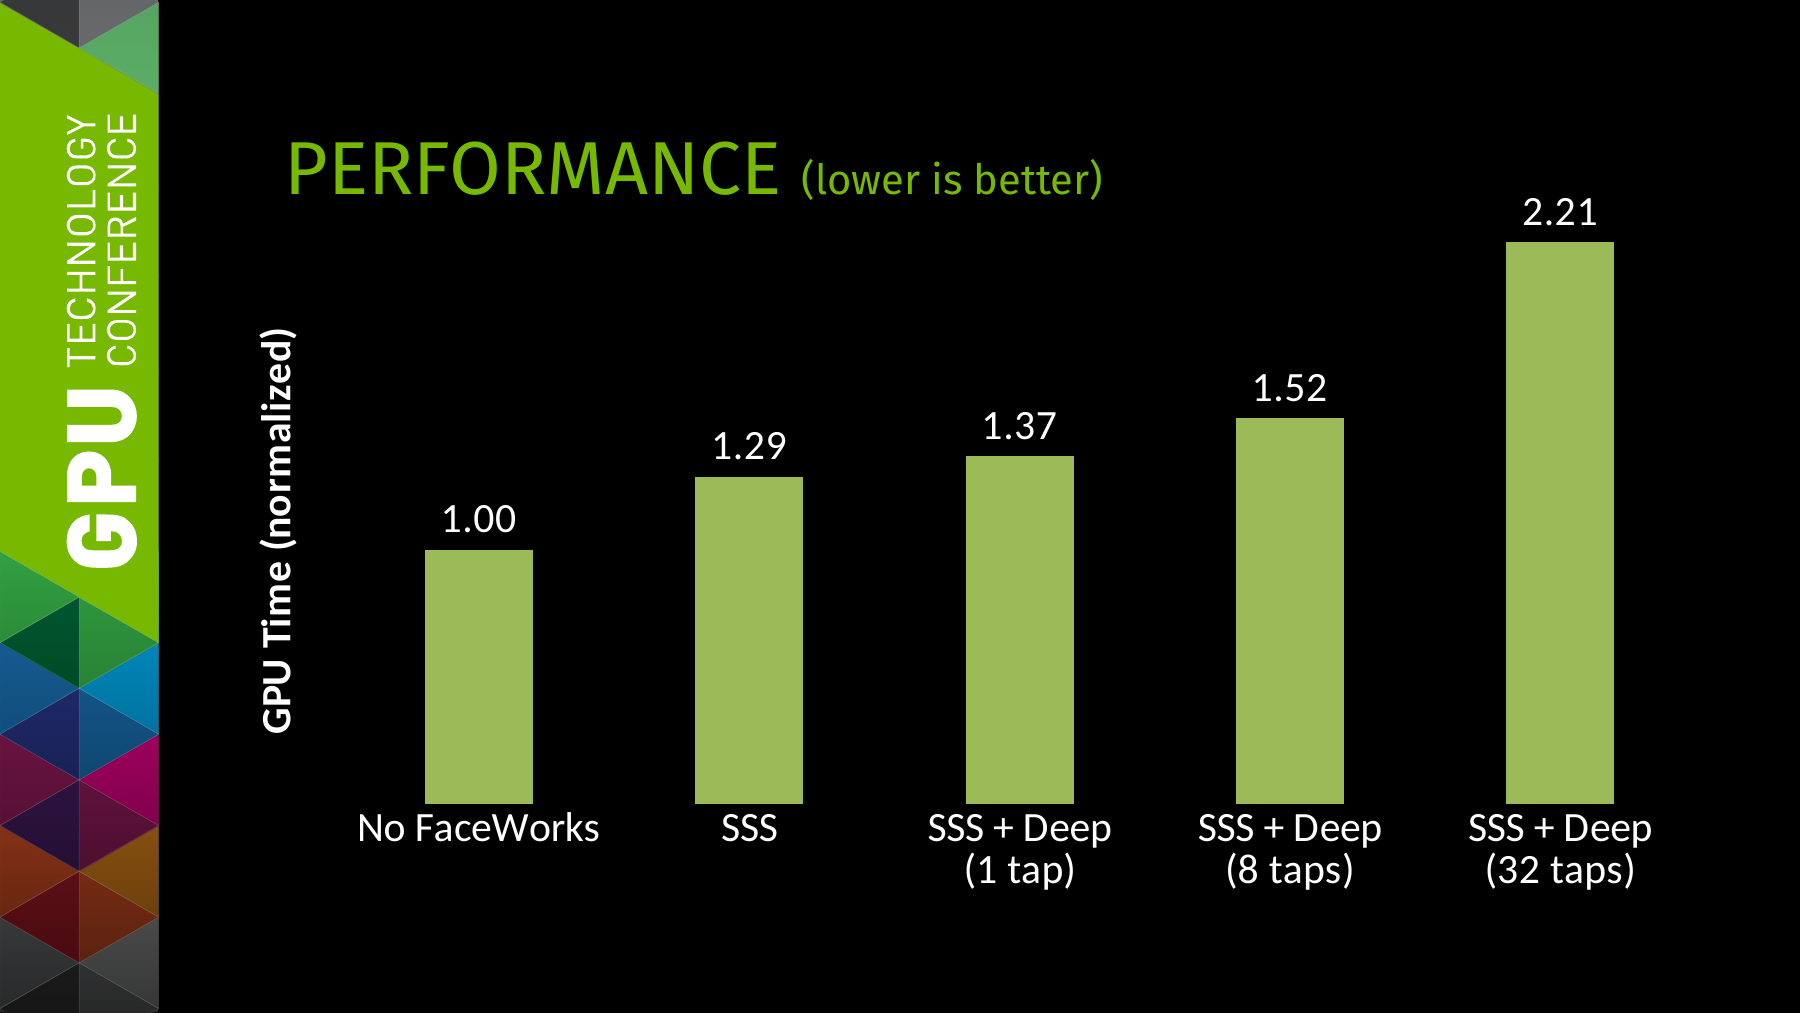

# Performance (lower is better)

### Chart

| Category |  |
|---|---|
| No FaceWorks | 1.0 |
| SSS | 1.2873563218390807 |
| SSS + Deep
(1 tap) | 1.367816091954023 |
| SSS + Deep
(8 taps) | 1.517241379310345 |
| SSS + Deep
(32 taps) | 2.206896551724138 |